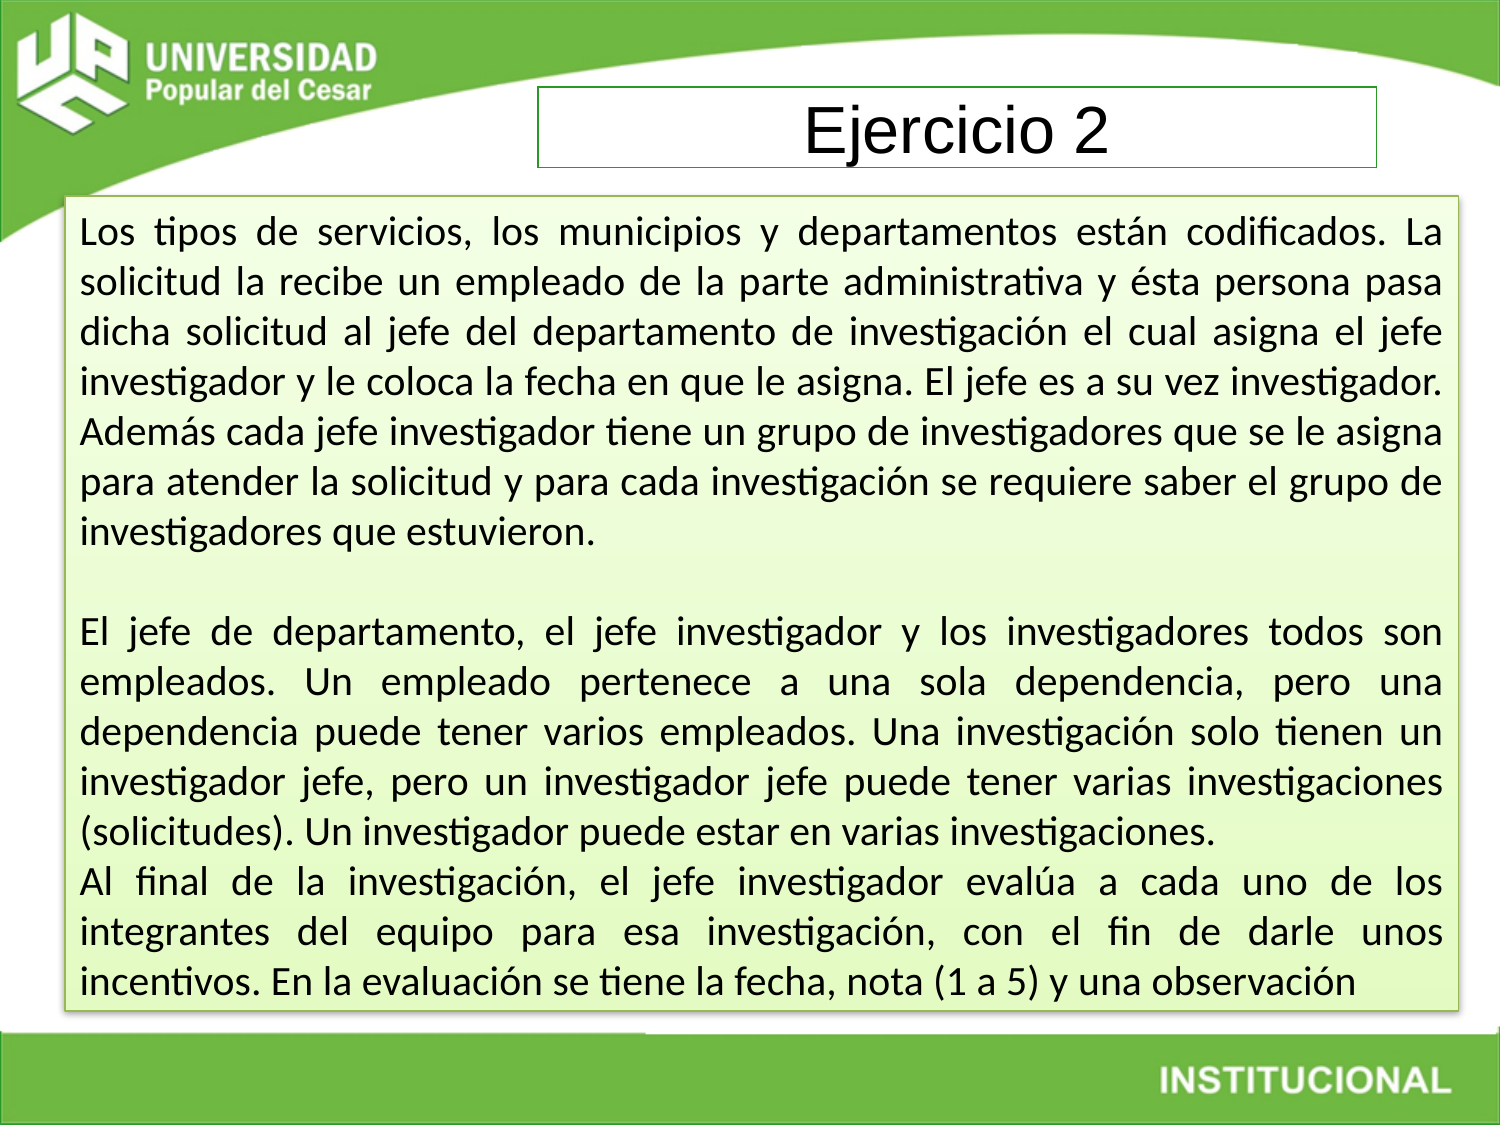

Ejercicio 2
Los tipos de servicios, los municipios y departamentos están codificados. La solicitud la recibe un empleado de la parte administrativa y ésta persona pasa dicha solicitud al jefe del departamento de investigación el cual asigna el jefe investigador y le coloca la fecha en que le asigna. El jefe es a su vez investigador. Además cada jefe investigador tiene un grupo de investigadores que se le asigna para atender la solicitud y para cada investigación se requiere saber el grupo de investigadores que estuvieron.

El jefe de departamento, el jefe investigador y los investigadores todos son empleados. Un empleado pertenece a una sola dependencia, pero una dependencia puede tener varios empleados. Una investigación solo tienen un investigador jefe, pero un investigador jefe puede tener varias investigaciones (solicitudes). Un investigador puede estar en varias investigaciones.
Al final de la investigación, el jefe investigador evalúa a cada uno de los integrantes del equipo para esa investigación, con el fin de darle unos incentivos. En la evaluación se tiene la fecha, nota (1 a 5) y una observación